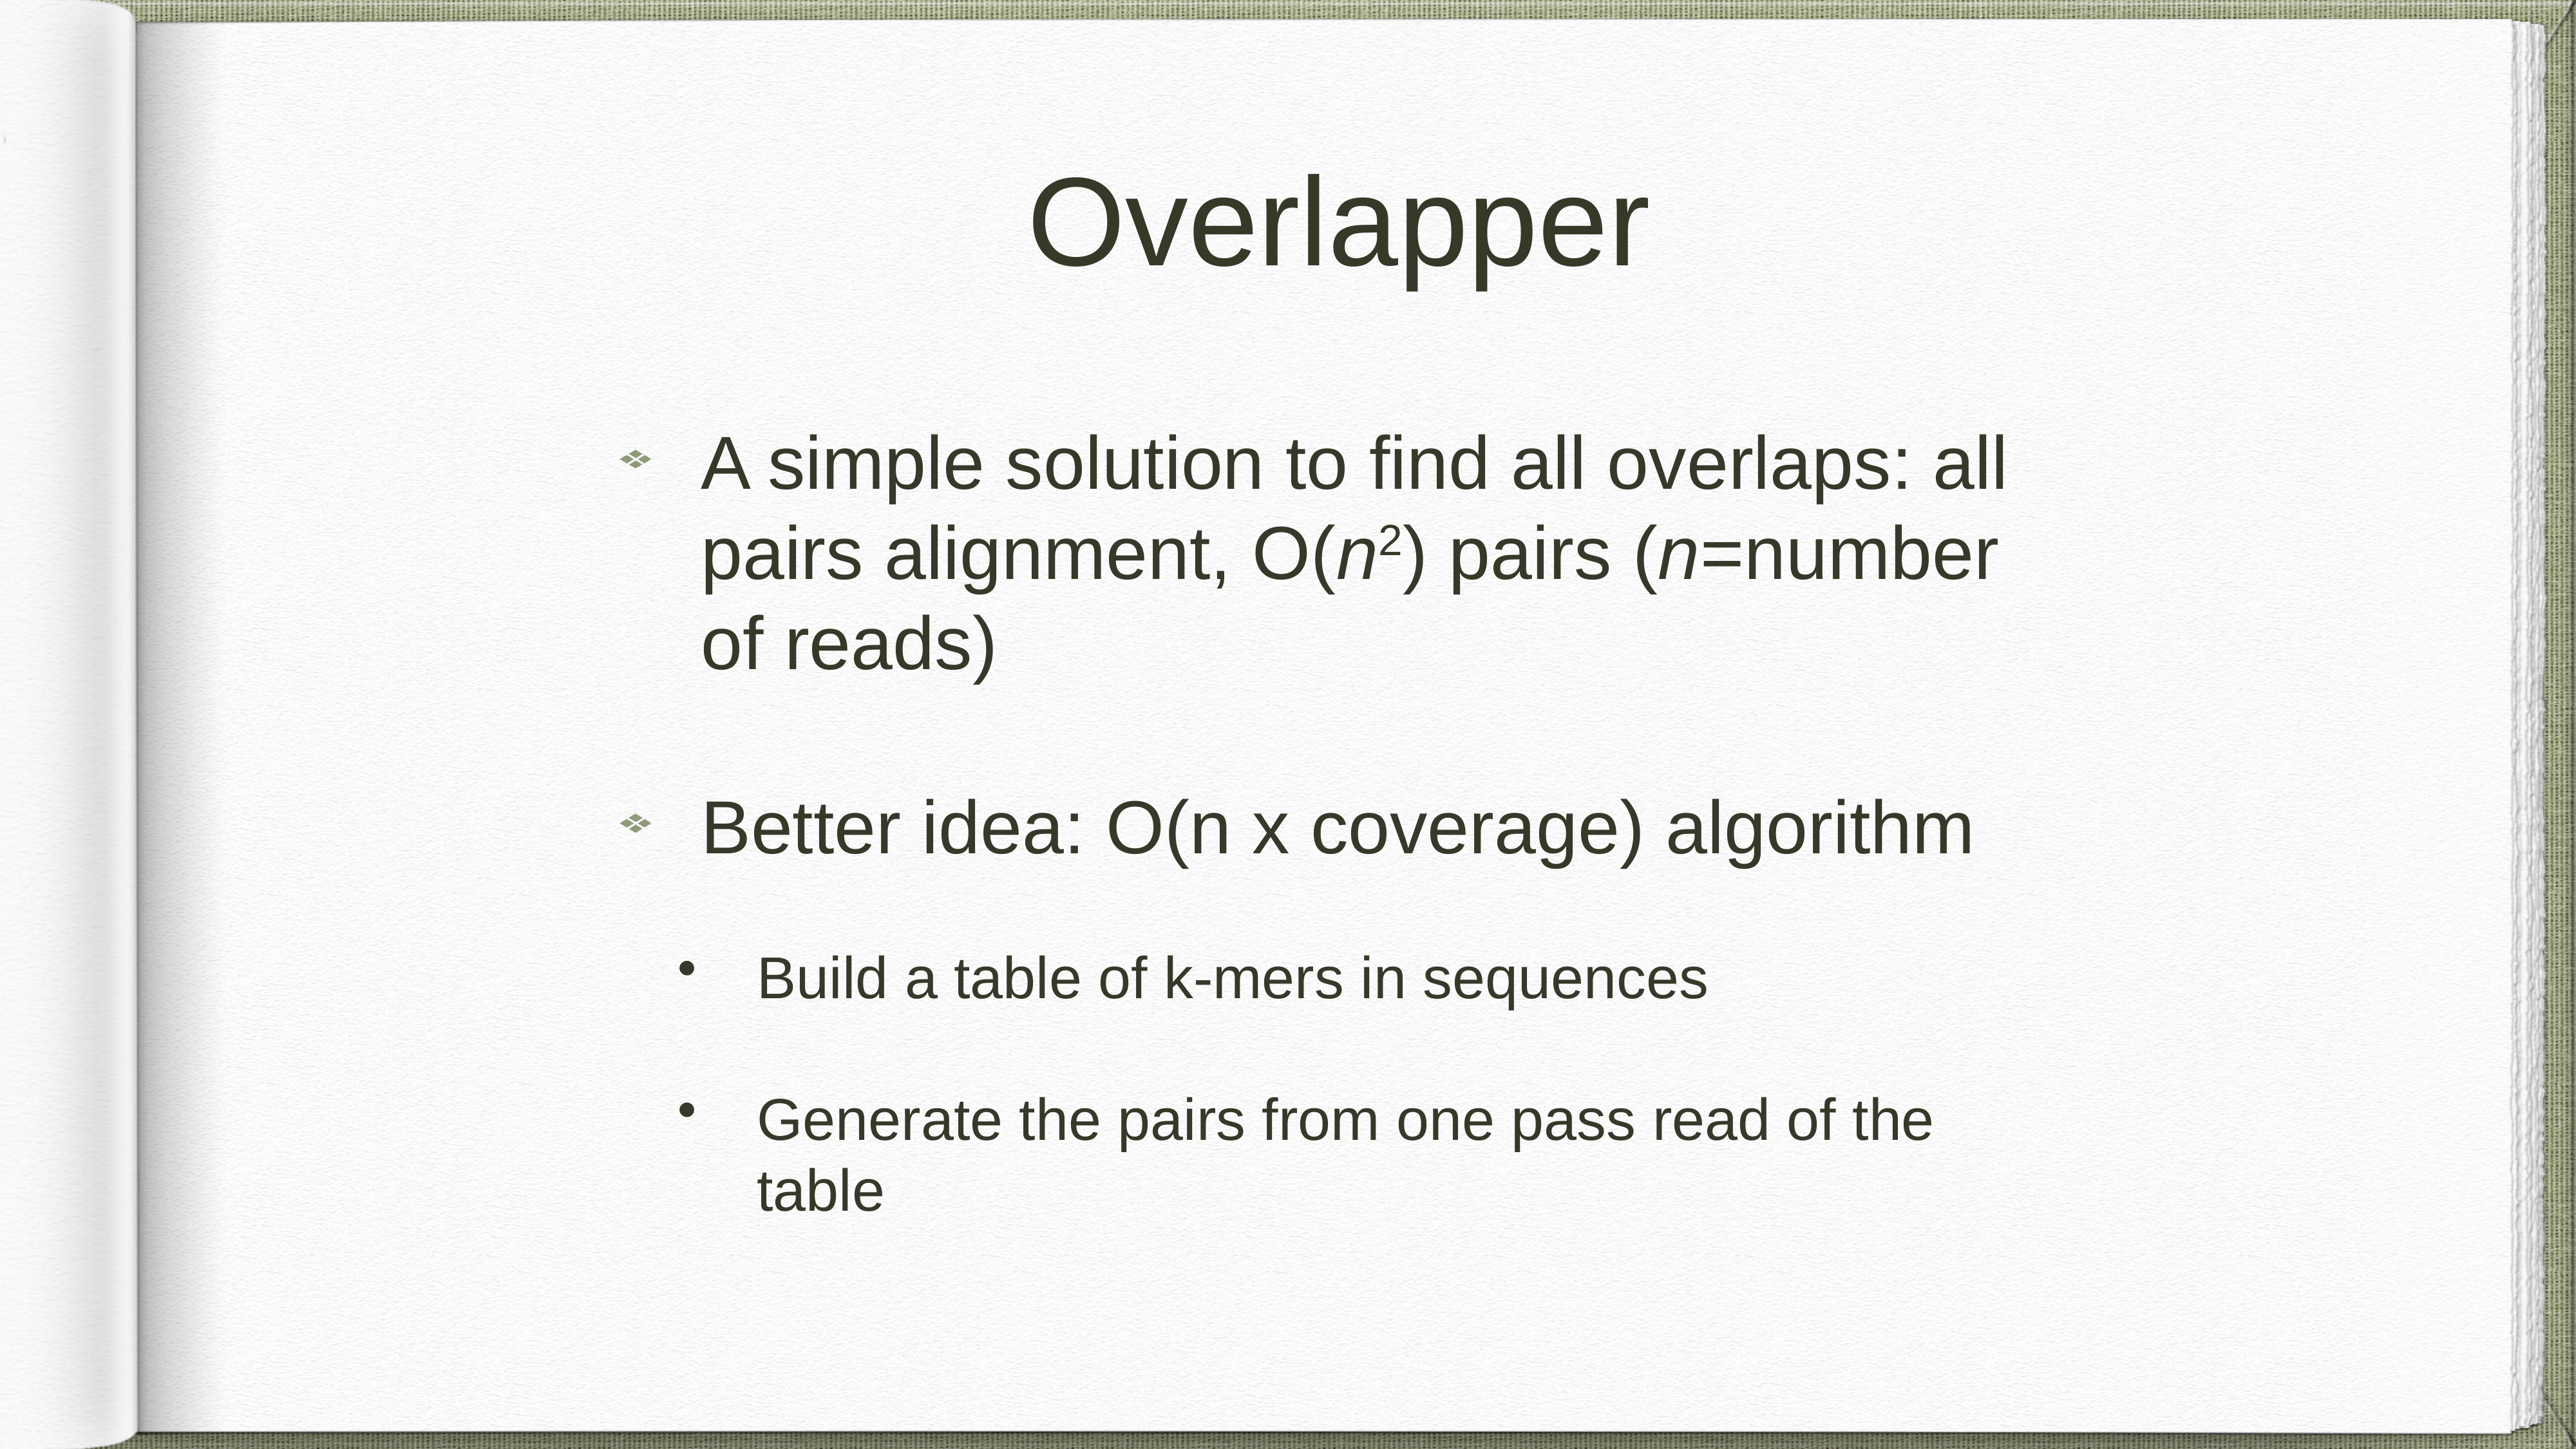

# Overlapper
A simple solution to find all overlaps: all pairs alignment, O(n2) pairs (n=number of reads)
Better idea: O(n x coverage) algorithm
Build a table of k-mers in sequences
Generate the pairs from one pass read of the table